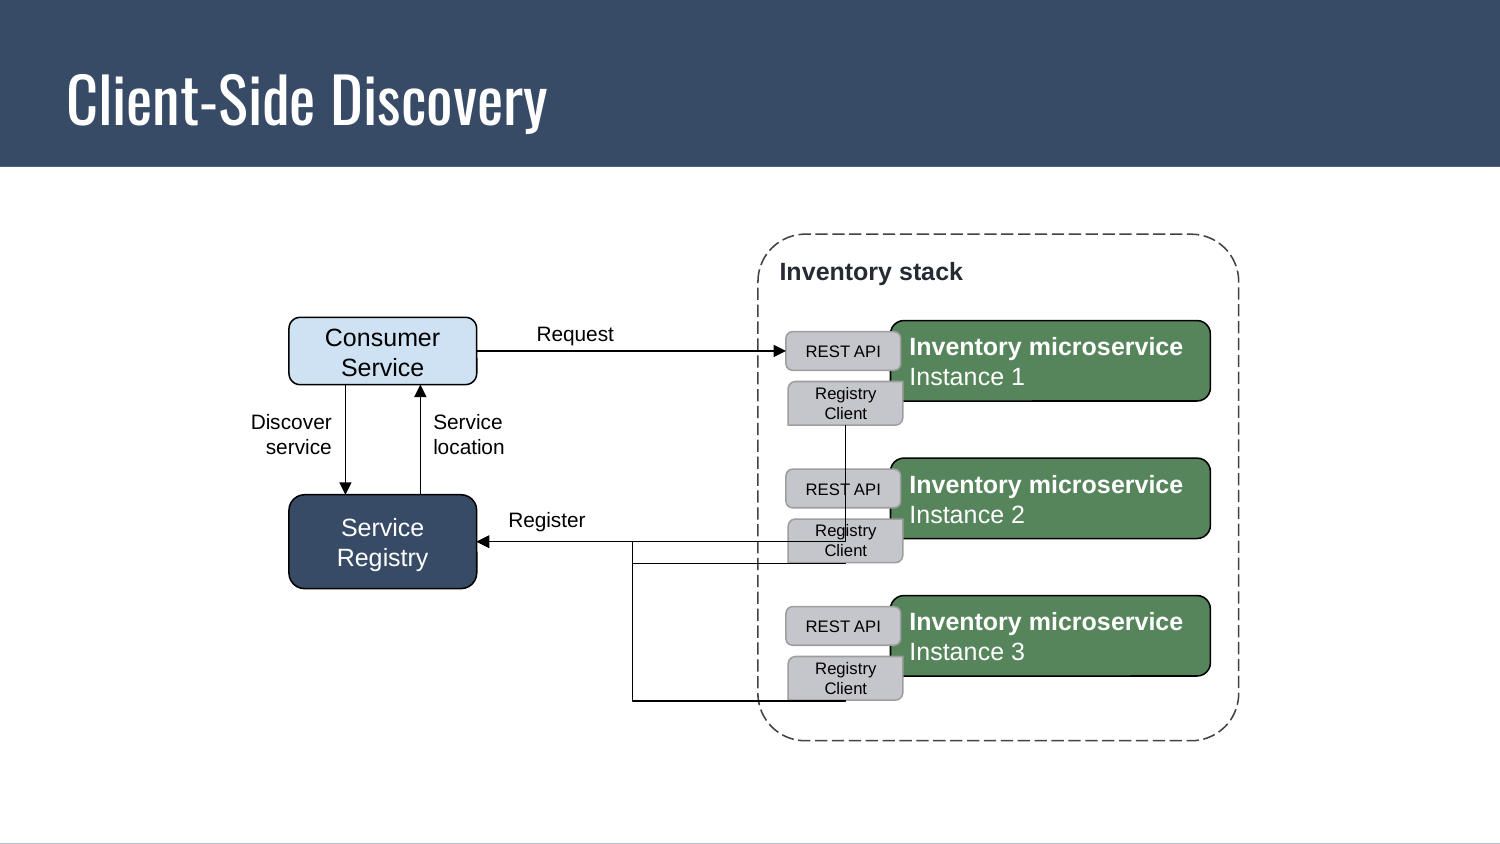

# Client-Side Discovery

Inventory stack
Request
Consumer
Service
Inventory microservice
Instance 1
REST API
Registry Client

Discover
service
Service
location
Inventory microservice
Instance 2
REST API
Register
Service
Registry
Registry Client

Inventory microservice
Instance 3
REST API
Registry Client